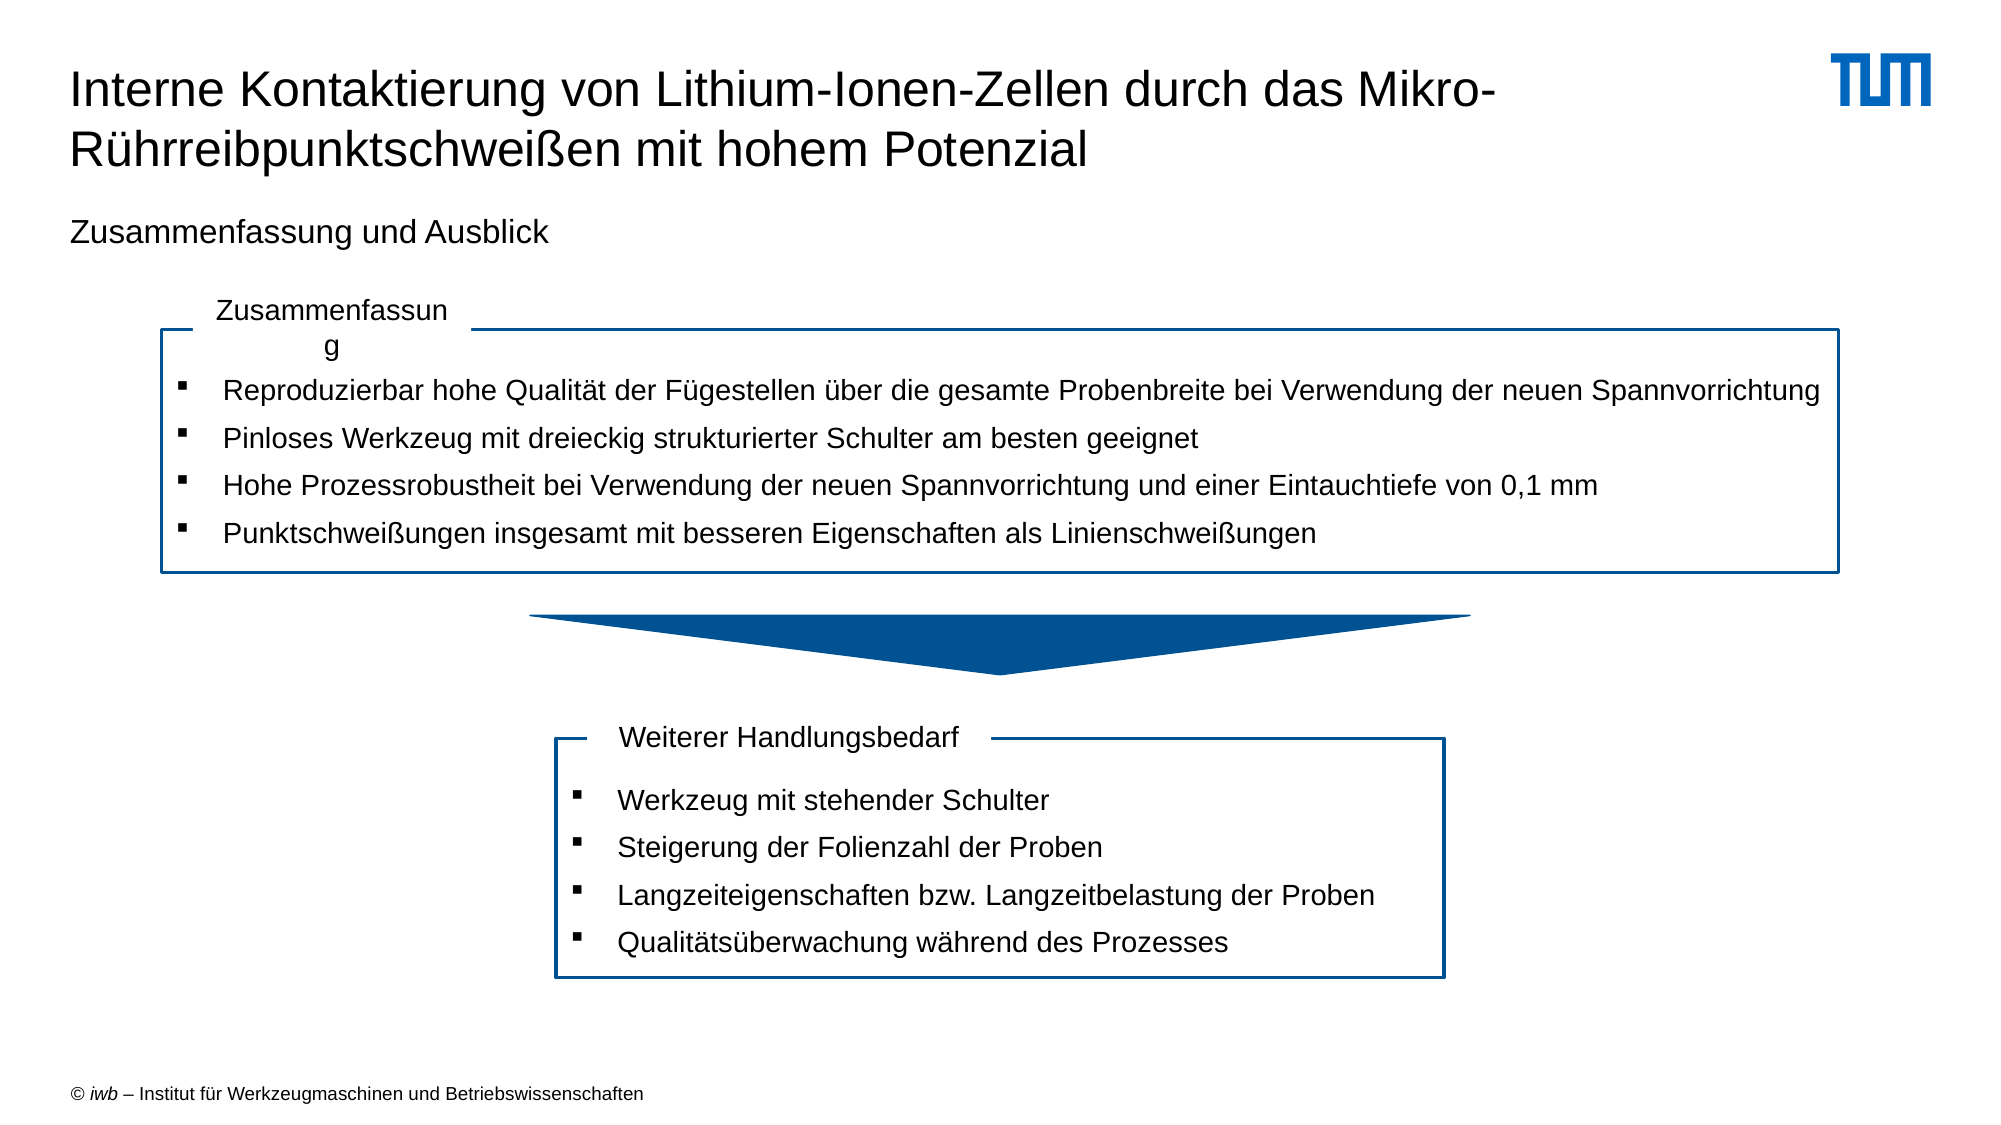

# Interne Kontaktierung von Lithium-Ionen-Zellen durch das Mikro-Rührreibpunktschweißen mit hohem Potenzial
Zusammenfassung und Ausblick
Zusammenfassung

Reproduzierbar hohe Qualität der Fügestellen über die gesamte Probenbreite bei Verwendung der neuen Spannvorrichtung
Pinloses Werkzeug mit dreieckig strukturierter Schulter am besten geeignet
Hohe Prozessrobustheit bei Verwendung der neuen Spannvorrichtung und einer Eintauchtiefe von 0,1 mm
Punktschweißungen insgesamt mit besseren Eigenschaften als Linienschweißungen

Weiterer Handlungsbedarf

Werkzeug mit stehender Schulter
Steigerung der Folienzahl der Proben
Langzeiteigenschaften bzw. Langzeitbelastung der Proben
Qualitätsüberwachung während des Prozesses